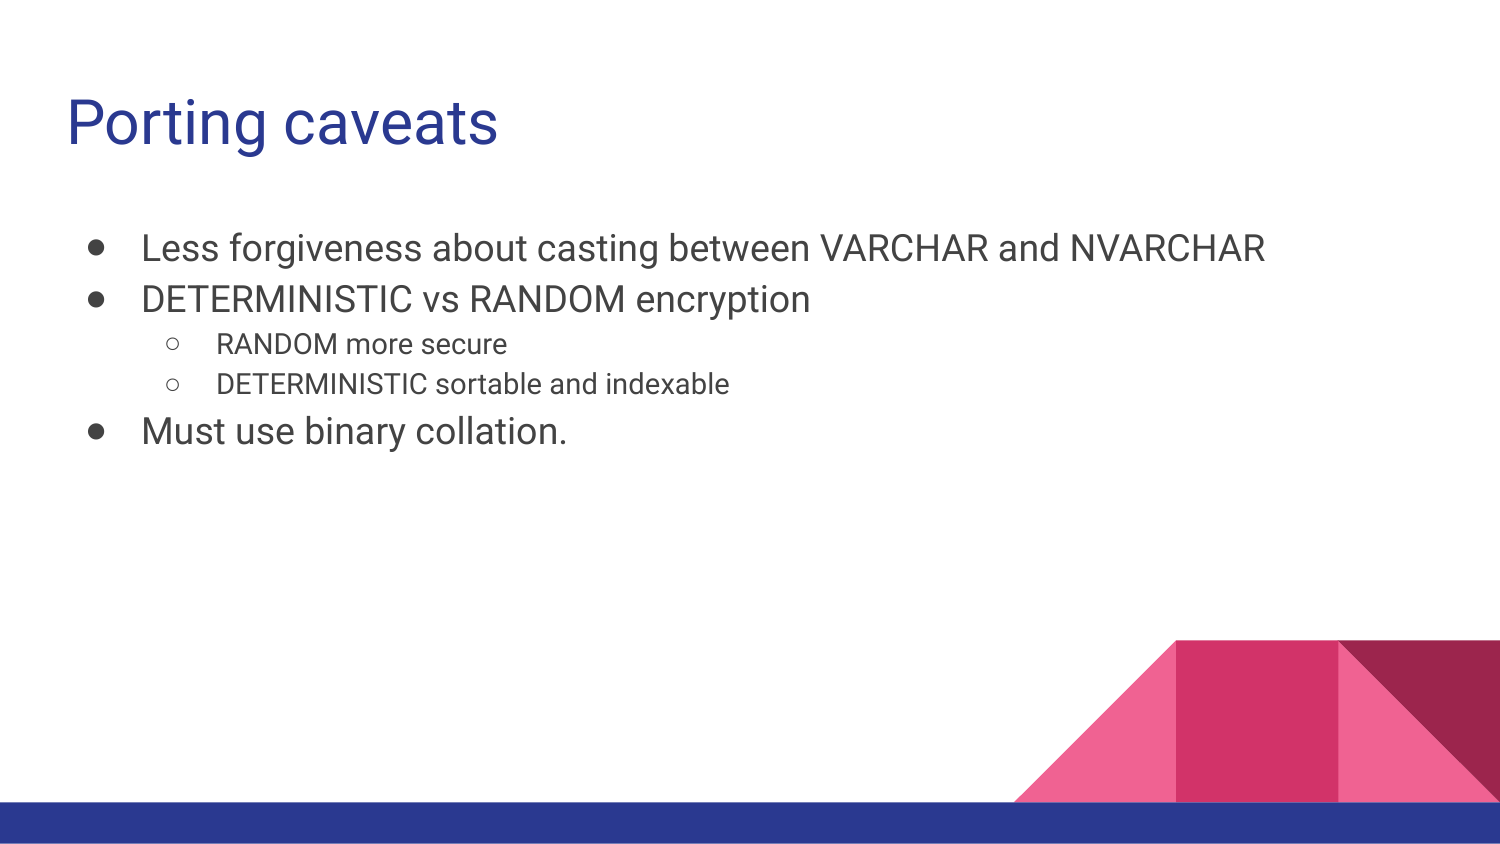

# Porting caveats
Less forgiveness about casting between VARCHAR and NVARCHAR
DETERMINISTIC vs RANDOM encryption
RANDOM more secure
DETERMINISTIC sortable and indexable
Must use binary collation.